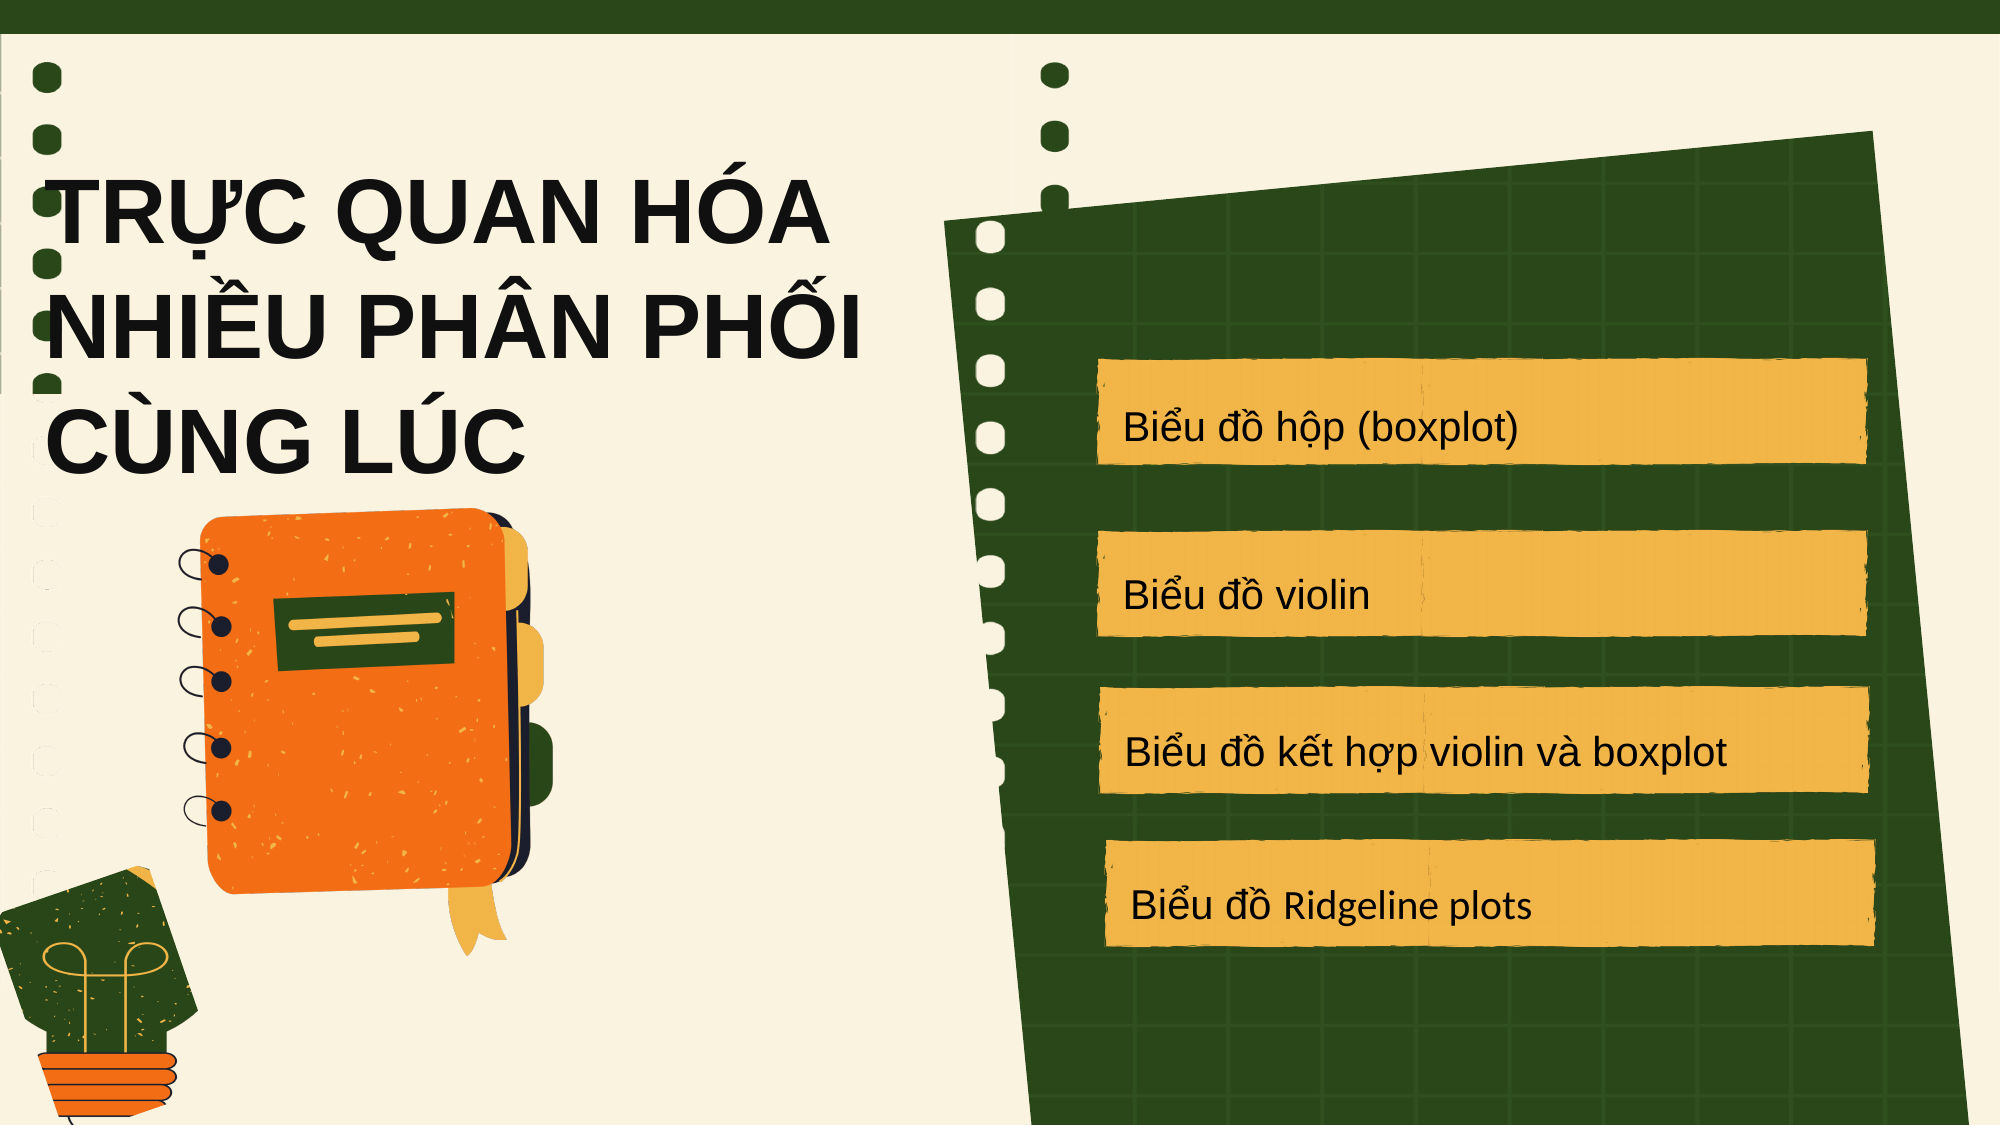

TRỰC QUAN HÓA NHIỀU PHÂN PHỐI CÙNG LÚC

Biểu đồ hộp (boxplot)

Biểu đồ violin

Biểu đồ kết hợp violin và boxplot

Biểu đồ Ridgeline plots